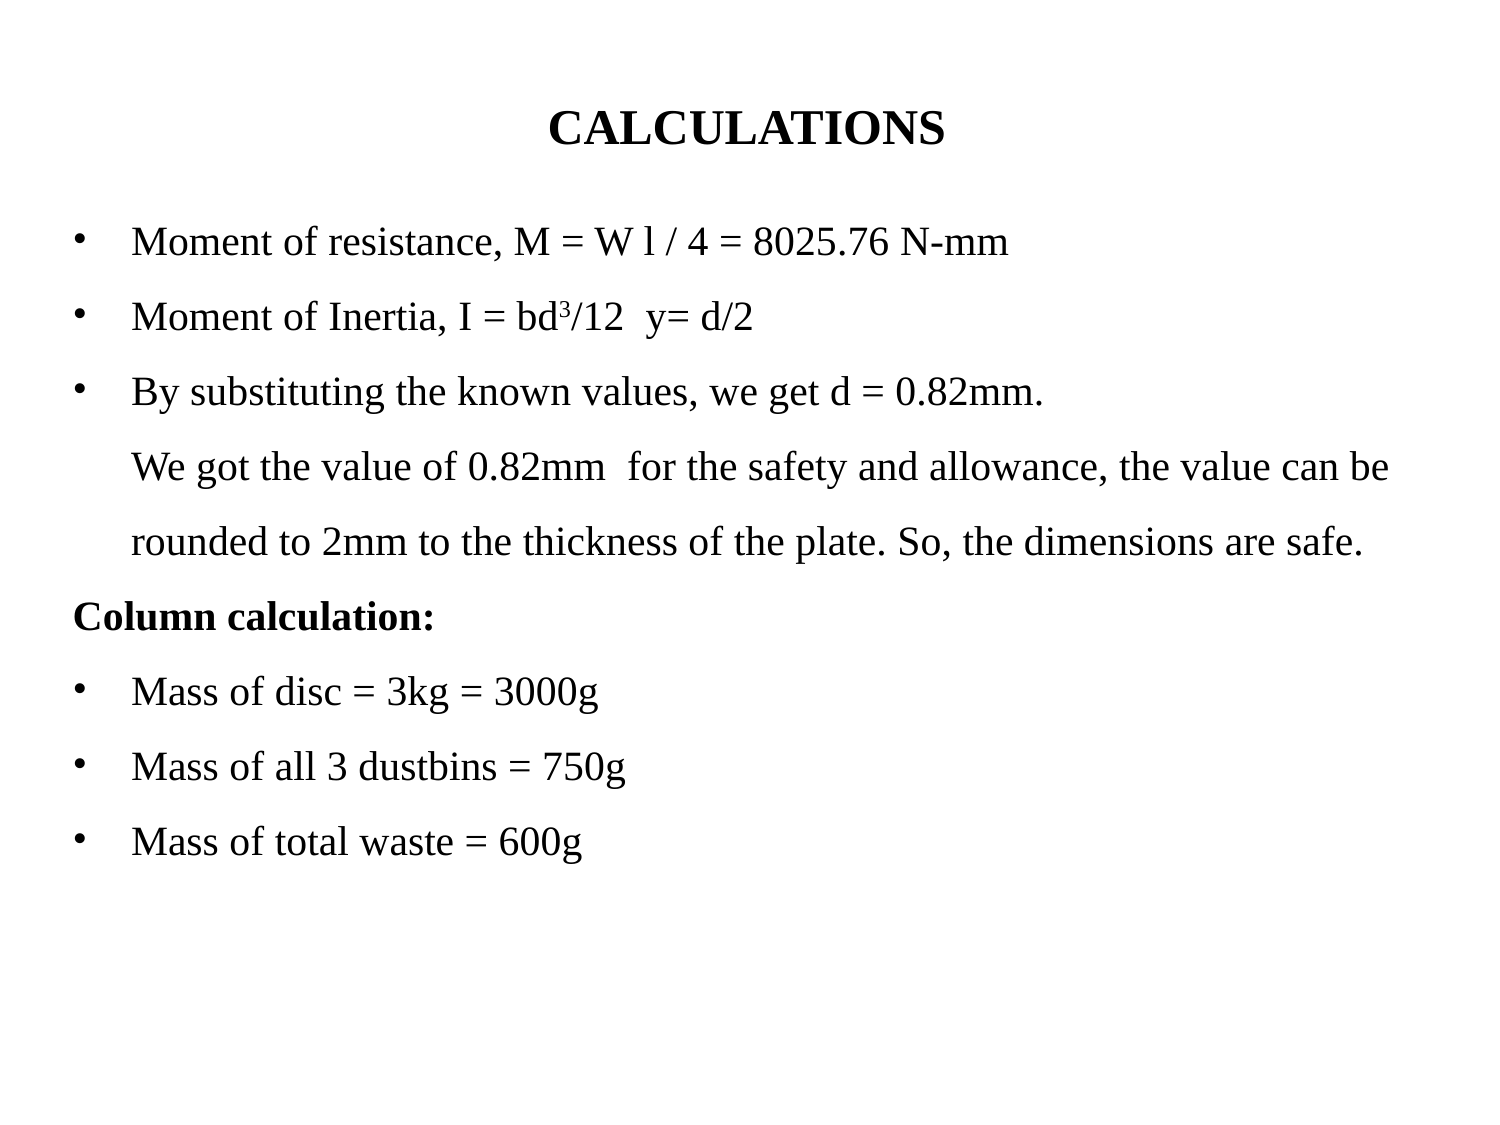

# CALCULATIONS
Moment of resistance, M = W l / 4 = 8025.76 N-mm
Moment of Inertia, I = bd3/12  y= d/2
By substituting the known values, we get d = 0.82mm.
We got the value of 0.82mm  for the safety and allowance, the value can be rounded to 2mm to the thickness of the plate. So, the dimensions are safe.
Column calculation:
Mass of disc = 3kg = 3000g
Mass of all 3 dustbins = 750g
Mass of total waste = 600g